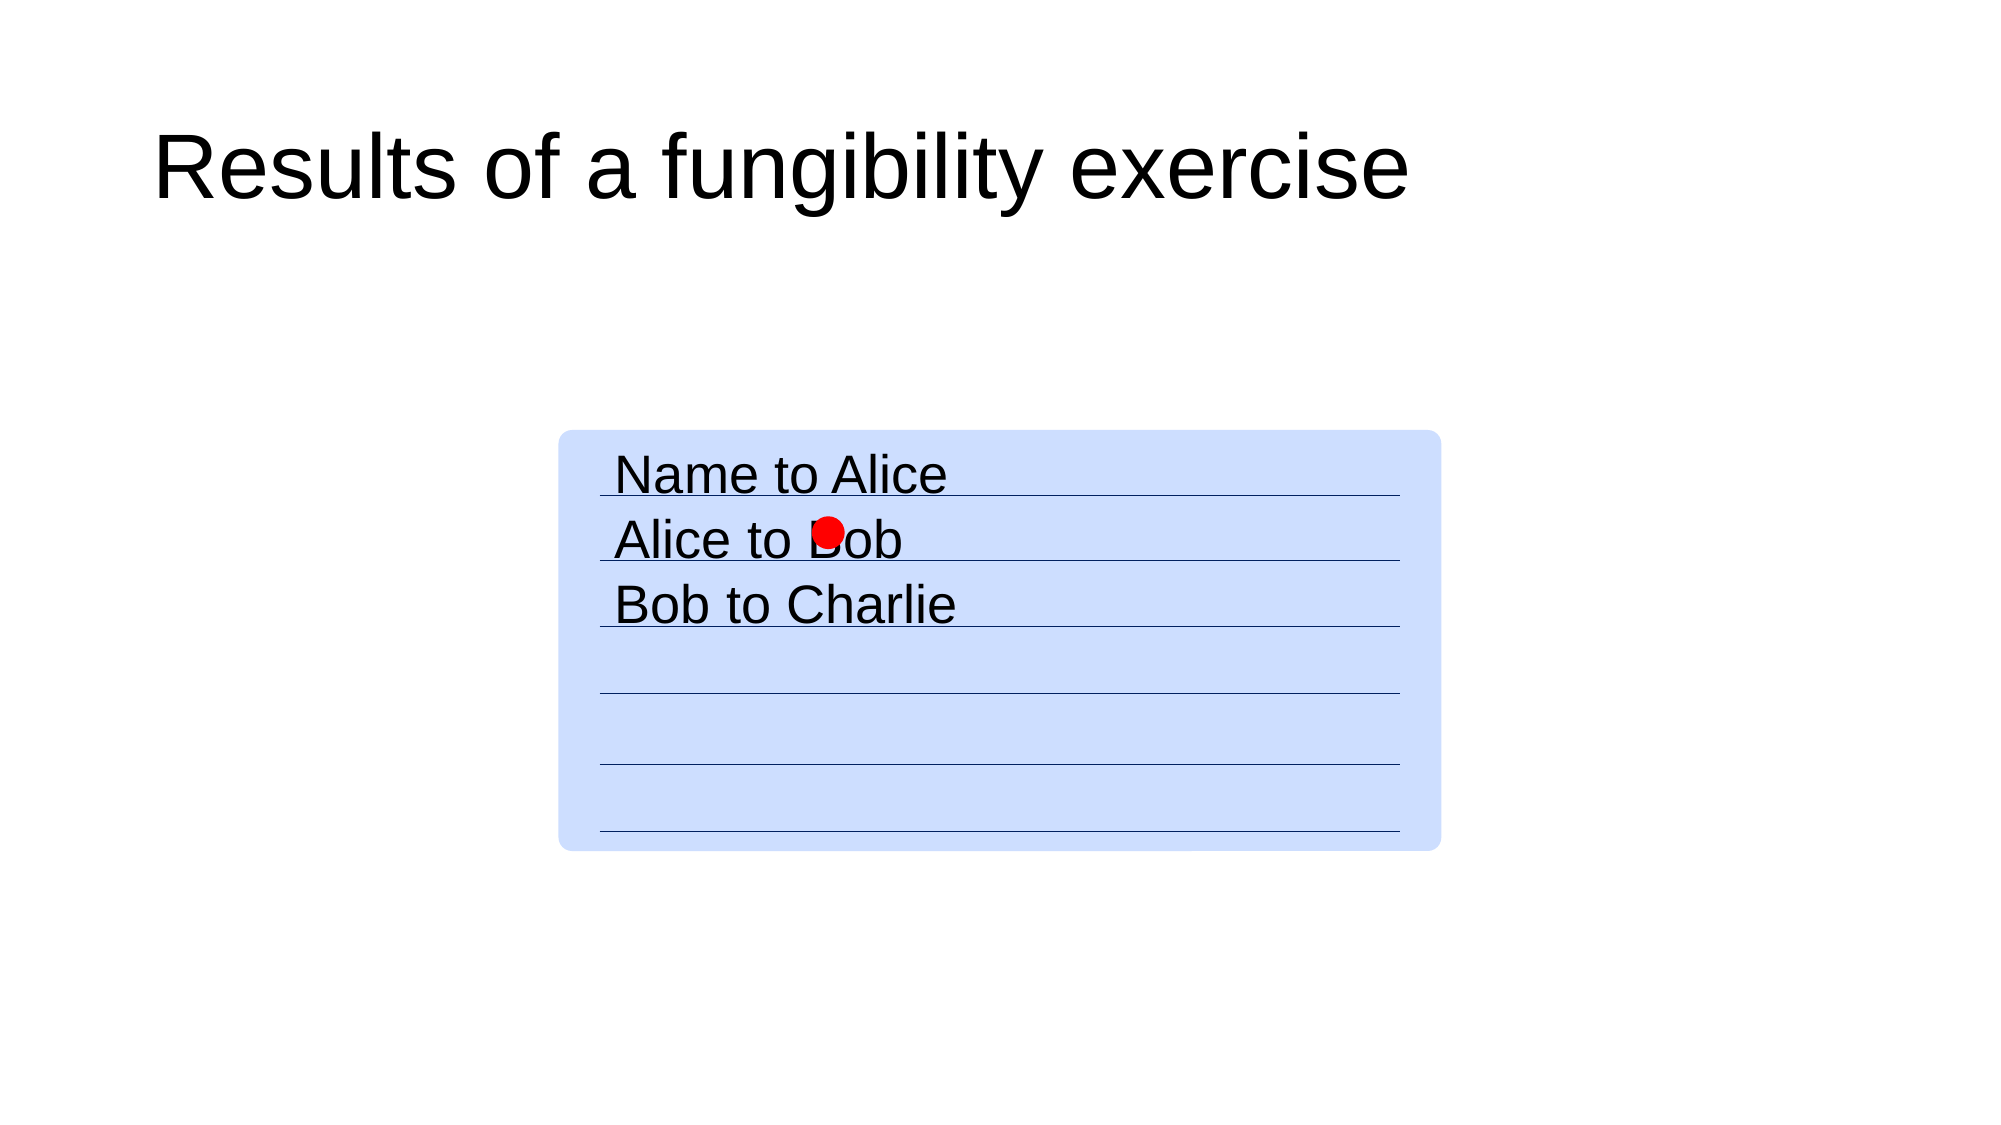

# Results of a fungibility exercise

Name to Alice
Alice to Bob
Bob to Charlie